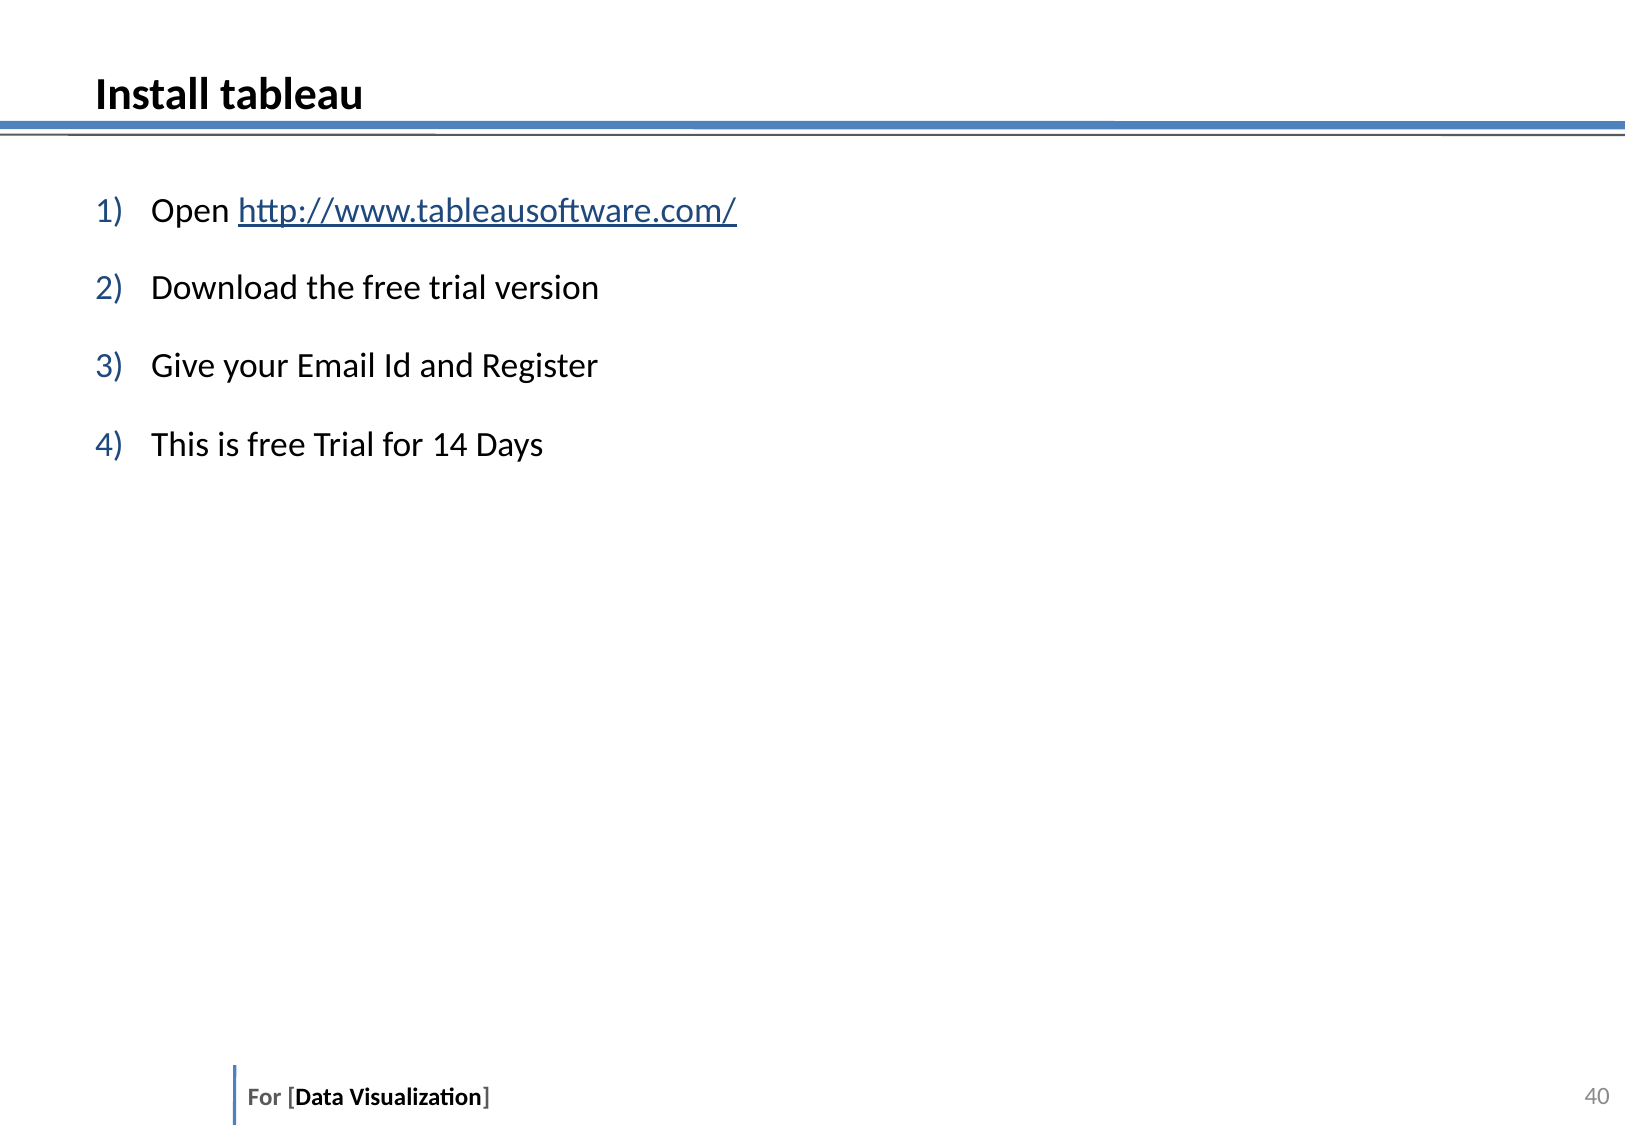

# Install tableau
Open http://www.tableausoftware.com/
Download the free trial version
Give your Email Id and Register
This is free Trial for 14 Days

40